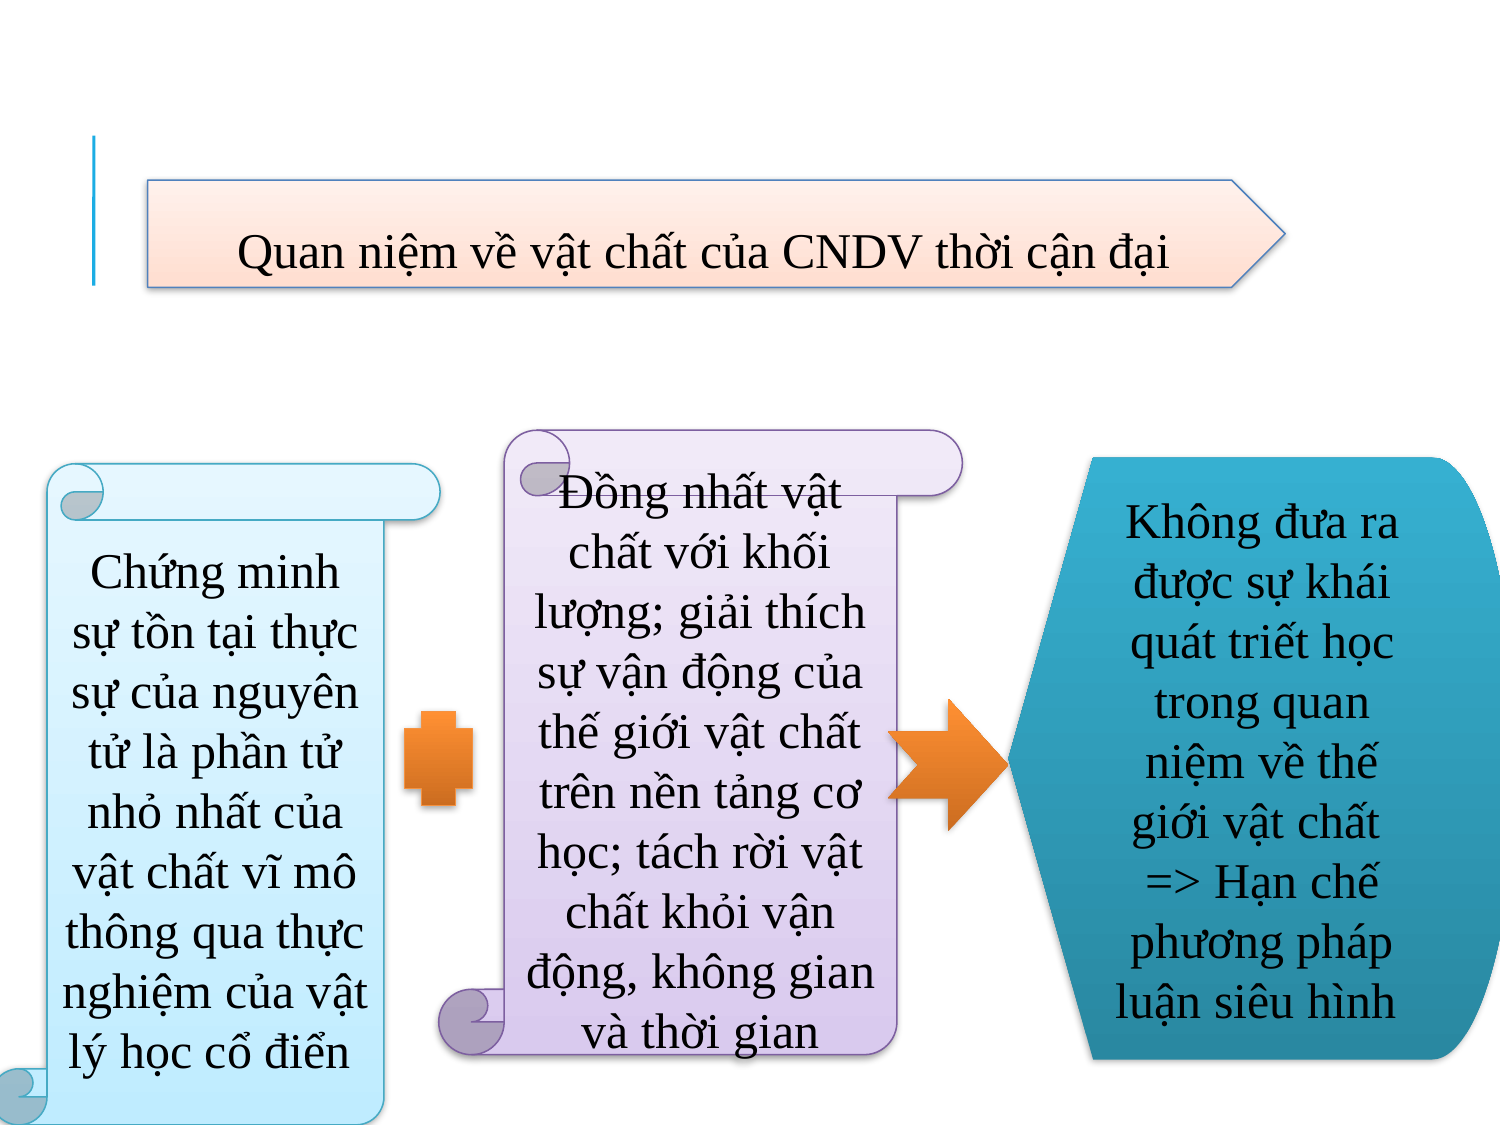

CHƯƠNG I. CHỦ NGHĨA DUY VẬT BIỆN CHỨNG
#
Quan niệm về vật chất của CNDV thời cận đại
Đồng nhất vật chất với khối lượng; giải thích sự vận động của thế giới vật chất trên nền tảng cơ học; tách rời vật chất khỏi vận động, không gian và thời gian
Không đưa ra được sự khái quát triết học trong quan niệm về thế giới vật chất
=> Hạn chế phương pháp luận siêu hình
Chứng minh sự tồn tại thực sự của nguyên tử là phần tử nhỏ nhất của vật chất vĩ mô thông qua thực nghiệm của vật lý học cổ điển